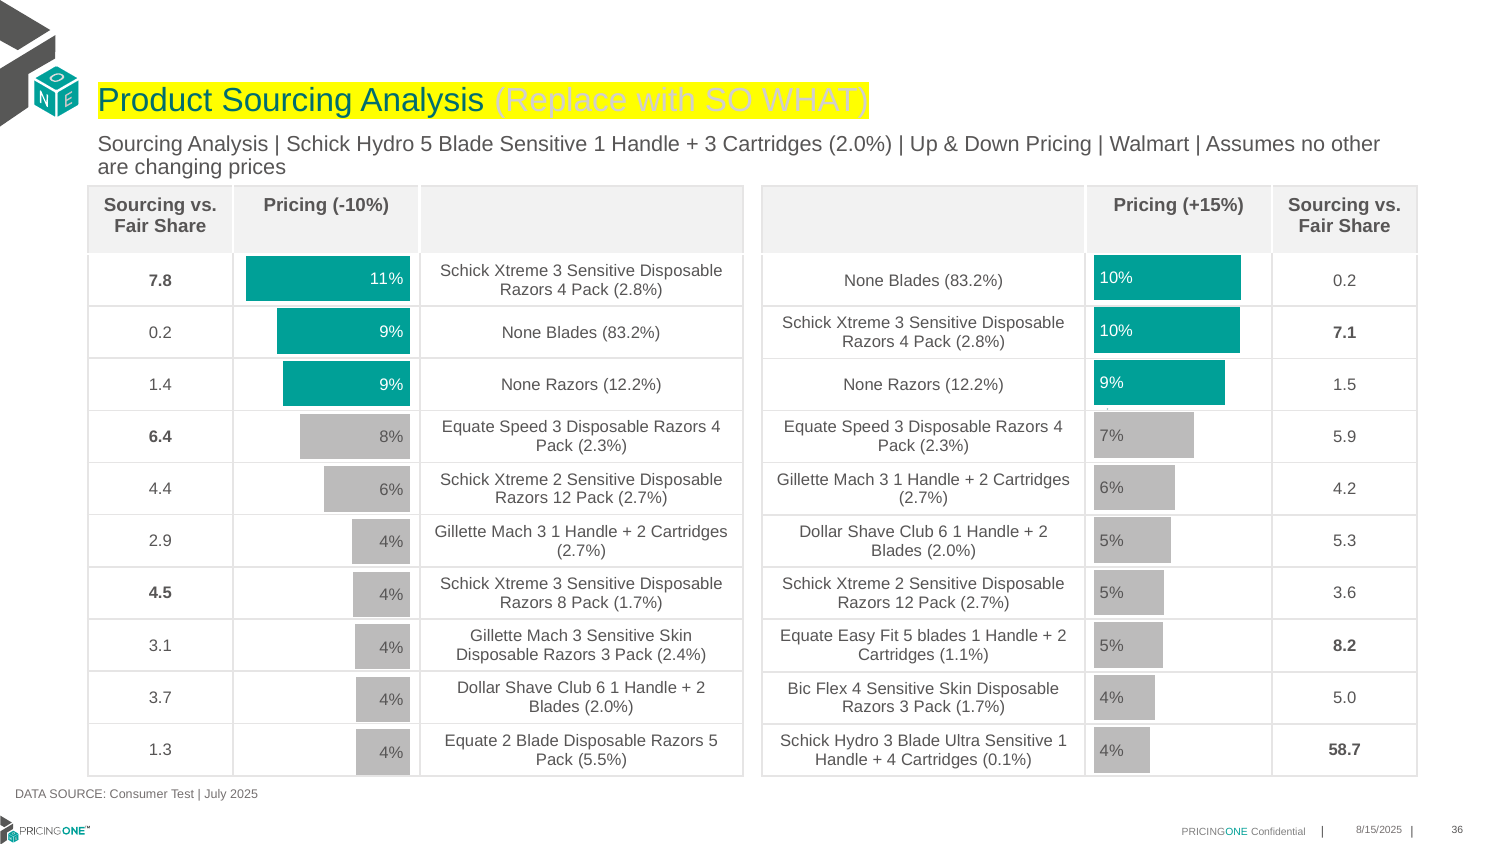

# Product Sourcing Analysis (Replace with SO WHAT)
Sourcing Analysis | Schick Hydro 5 Blade Sensitive 1 Handle + 3 Cartridges (2.0%) | Up & Down Pricing | Walmart | Assumes no other are changing prices
| Sourcing vs. Fair Share | Pricing (-10%) |  |
| --- | --- | --- |
| 7.8 |  | Schick Xtreme 3 Sensitive Disposable Razors 4 Pack (2.8%) |
| 0.2 |  | None Blades (83.2%) |
| 1.4 |  | None Razors (12.2%) |
| 6.4 |  | Equate Speed 3 Disposable Razors 4 Pack (2.3%) |
| 4.4 |  | Schick Xtreme 2 Sensitive Disposable Razors 12 Pack (2.7%) |
| 2.9 |  | Gillette Mach 3 1 Handle + 2 Cartridges (2.7%) |
| 4.5 |  | Schick Xtreme 3 Sensitive Disposable Razors 8 Pack (1.7%) |
| 3.1 |  | Gillette Mach 3 Sensitive Skin Disposable Razors 3 Pack (2.4%) |
| 3.7 |  | Dollar Shave Club 6 1 Handle + 2 Blades (2.0%) |
| 1.3 |  | Equate 2 Blade Disposable Razors 5 Pack (5.5%) |
|  | Pricing (+15%) | Sourcing vs. Fair Share |
| --- | --- | --- |
| None Blades (83.2%) |  | 0.2 |
| Schick Xtreme 3 Sensitive Disposable Razors 4 Pack (2.8%) |  | 7.1 |
| None Razors (12.2%) |  | 1.5 |
| Equate Speed 3 Disposable Razors 4 Pack (2.3%) |  | 5.9 |
| Gillette Mach 3 1 Handle + 2 Cartridges (2.7%) |  | 4.2 |
| Dollar Shave Club 6 1 Handle + 2 Blades (2.0%) |  | 5.3 |
| Schick Xtreme 2 Sensitive Disposable Razors 12 Pack (2.7%) |  | 3.6 |
| Equate Easy Fit 5 blades 1 Handle + 2 Cartridges (1.1%) |  | 8.2 |
| Bic Flex 4 Sensitive Skin Disposable Razors 3 Pack (1.7%) |  | 5.0 |
| Schick Hydro 3 Blade Ultra Sensitive 1 Handle + 4 Cartridges (0.1%) |  | 58.7 |

### Chart

| Category | Schick Hydro 5 Blade Sensitive 1 Handle + 3 Cartridges (2.0%) |
|---|---|
| None Blades (83.2%) | 0.10233737209703563 |
| Schick Xtreme 3 Sensitive Disposable Razors 4 Pack (2.8%) | 0.10141657354242685 |
| None Razors (12.2%) | 0.09081769444606132 |
| Equate Speed 3 Disposable Razors 4 Pack (2.3%) | 0.06985431407423208 |
| Gillette Mach 3 1 Handle + 2 Cartridges (2.7%) | 0.05669255008363416 |
| Dollar Shave Club 6 1 Handle + 2 Blades (2.0%) | 0.05349783223539943 |
| Schick Xtreme 2 Sensitive Disposable Razors 12 Pack (2.7%) | 0.04852081650596108 |
| Equate Easy Fit 5 blades 1 Handle + 2 Cartridges (1.1%) | 0.04785940302939781 |
| Bic Flex 4 Sensitive Skin Disposable Razors 3 Pack (1.7%) | 0.04255965000886323 |
| Schick Hydro 3 Blade Ultra Sensitive 1 Handle + 4 Cartridges (0.1%) | 0.03884199563264297 |

### Chart

| Category | Schick Hydro 5 Blade Sensitive 1 Handle + 3 Cartridges (2.0%) |
|---|---|
| Schick Xtreme 3 Sensitive Disposable Razors 4 Pack (2.8%) | 0.11204203072633086 |
| None Blades (83.2%) | 0.09116353461149995 |
| None Razors (12.2%) | 0.08689588833475866 |
| Equate Speed 3 Disposable Razors 4 Pack (2.3%) | 0.07531346274787437 |
| Schick Xtreme 2 Sensitive Disposable Razors 12 Pack (2.7%) | 0.05909474054748694 |
| Gillette Mach 3 1 Handle + 2 Cartridges (2.7%) | 0.040079460886340935 |
| Schick Xtreme 3 Sensitive Disposable Razors 8 Pack (1.7%) | 0.03926220584785632 |
| Gillette Mach 3 Sensitive Skin Disposable Razors 3 Pack (2.4%) | 0.03782037831931049 |
| Dollar Shave Club 6 1 Handle + 2 Blades (2.0%) | 0.03744372733852501 |
| Equate 2 Blade Disposable Razors 5 Pack (5.5%) | 0.036983781406194266 |
DATA SOURCE: Consumer Test | July 2025

8/15/2025
36